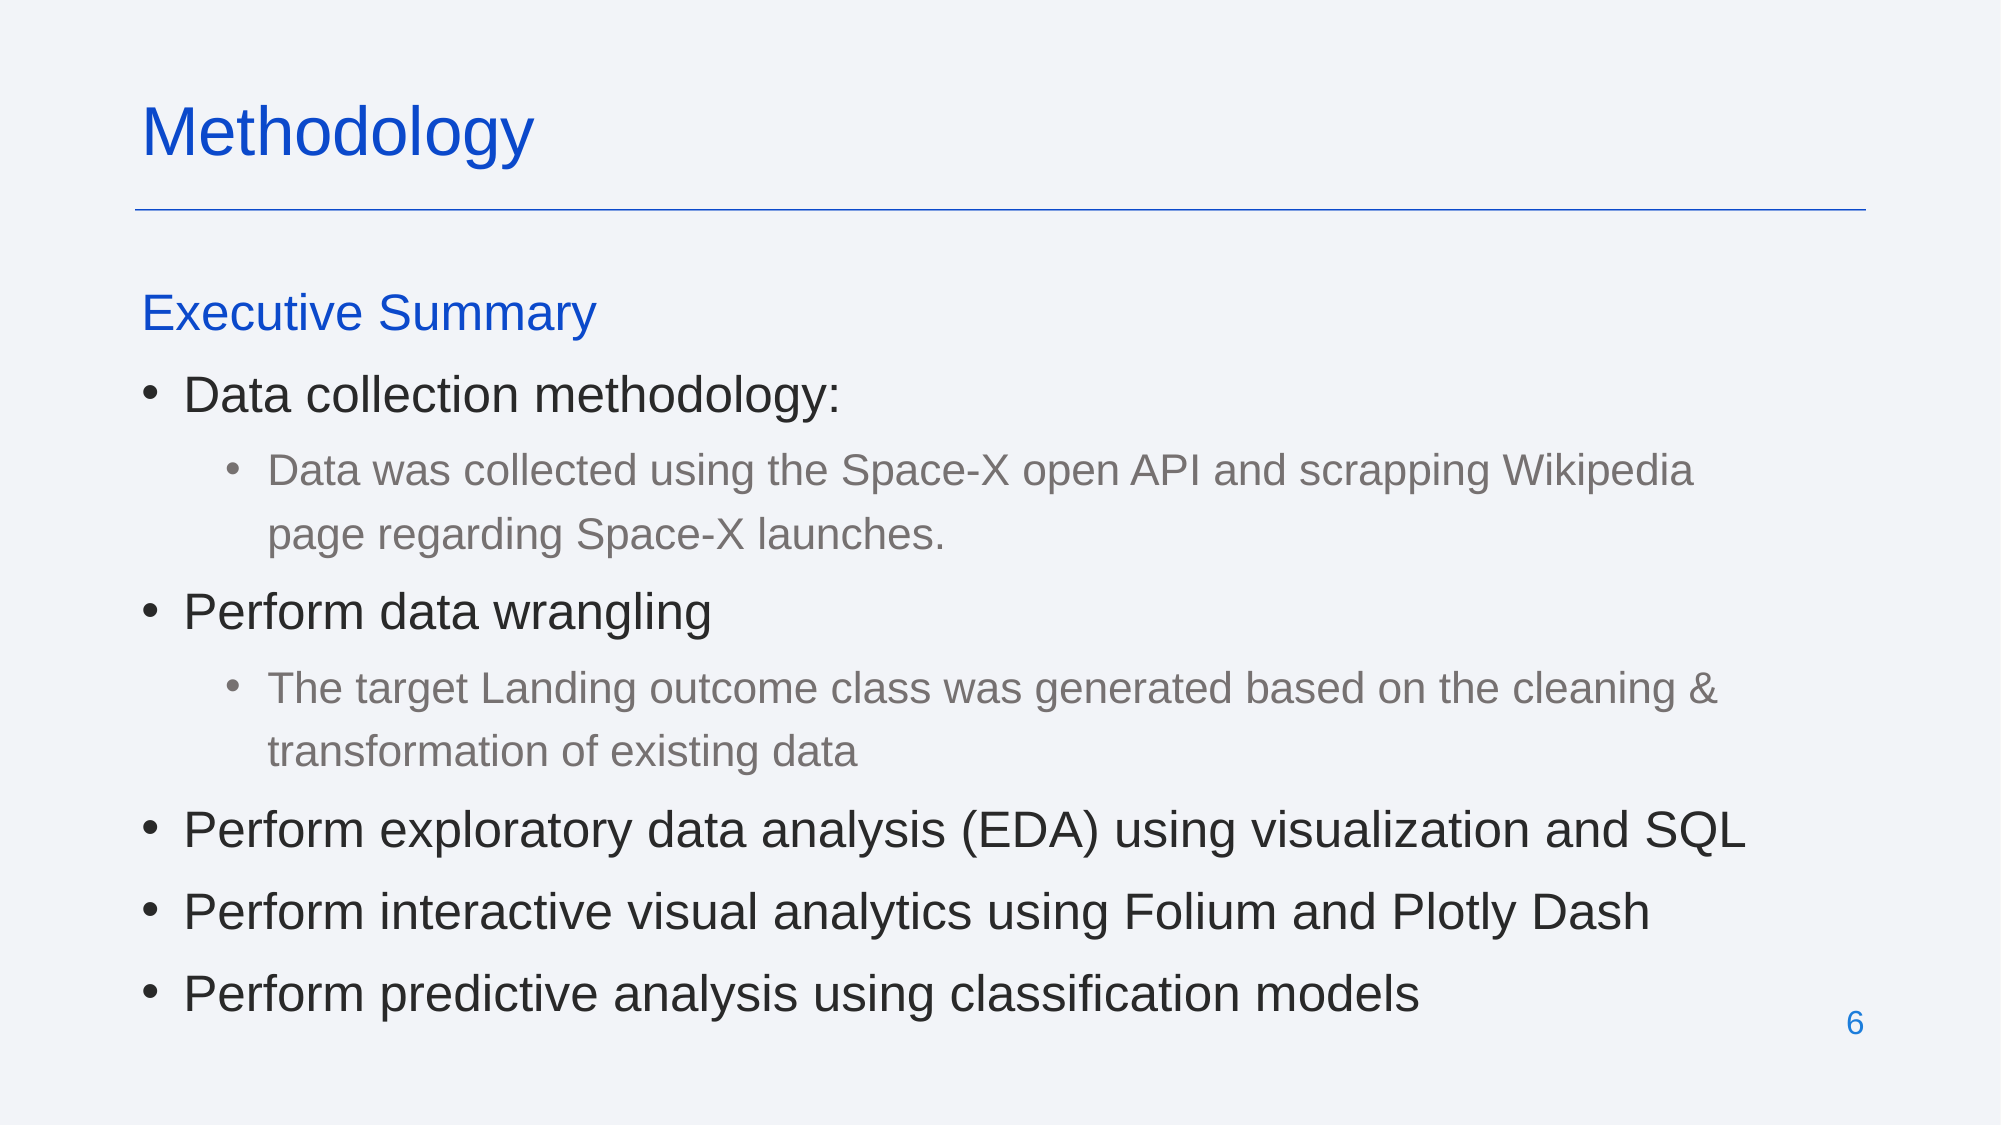

Methodology
Executive Summary
Data collection methodology:
Data was collected using the Space-X open API and scrapping Wikipedia page regarding Space-X launches.
Perform data wrangling
The target Landing outcome class was generated based on the cleaning & transformation of existing data
Perform exploratory data analysis (EDA) using visualization and SQL
Perform interactive visual analytics using Folium and Plotly Dash
Perform predictive analysis using classification models

6